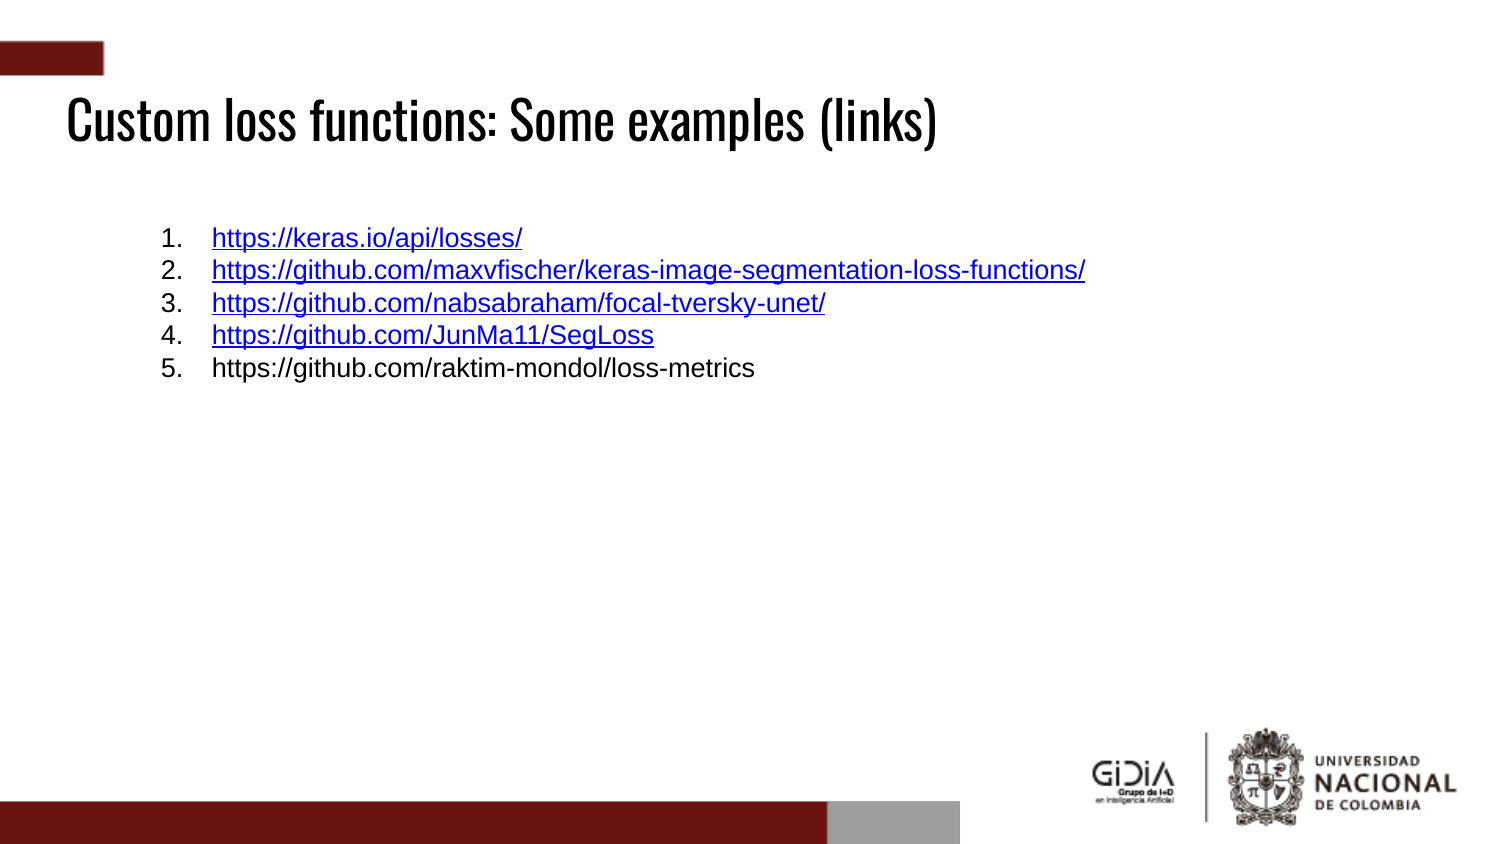

Custom loss functions: Some examples (links)

https://keras.io/api/losses/
https://github.com/maxvfischer/keras-image-segmentation-loss-functions/
https://github.com/nabsabraham/focal-tversky-unet/
https://github.com/JunMa11/SegLoss
https://github.com/raktim-mondol/loss-metrics